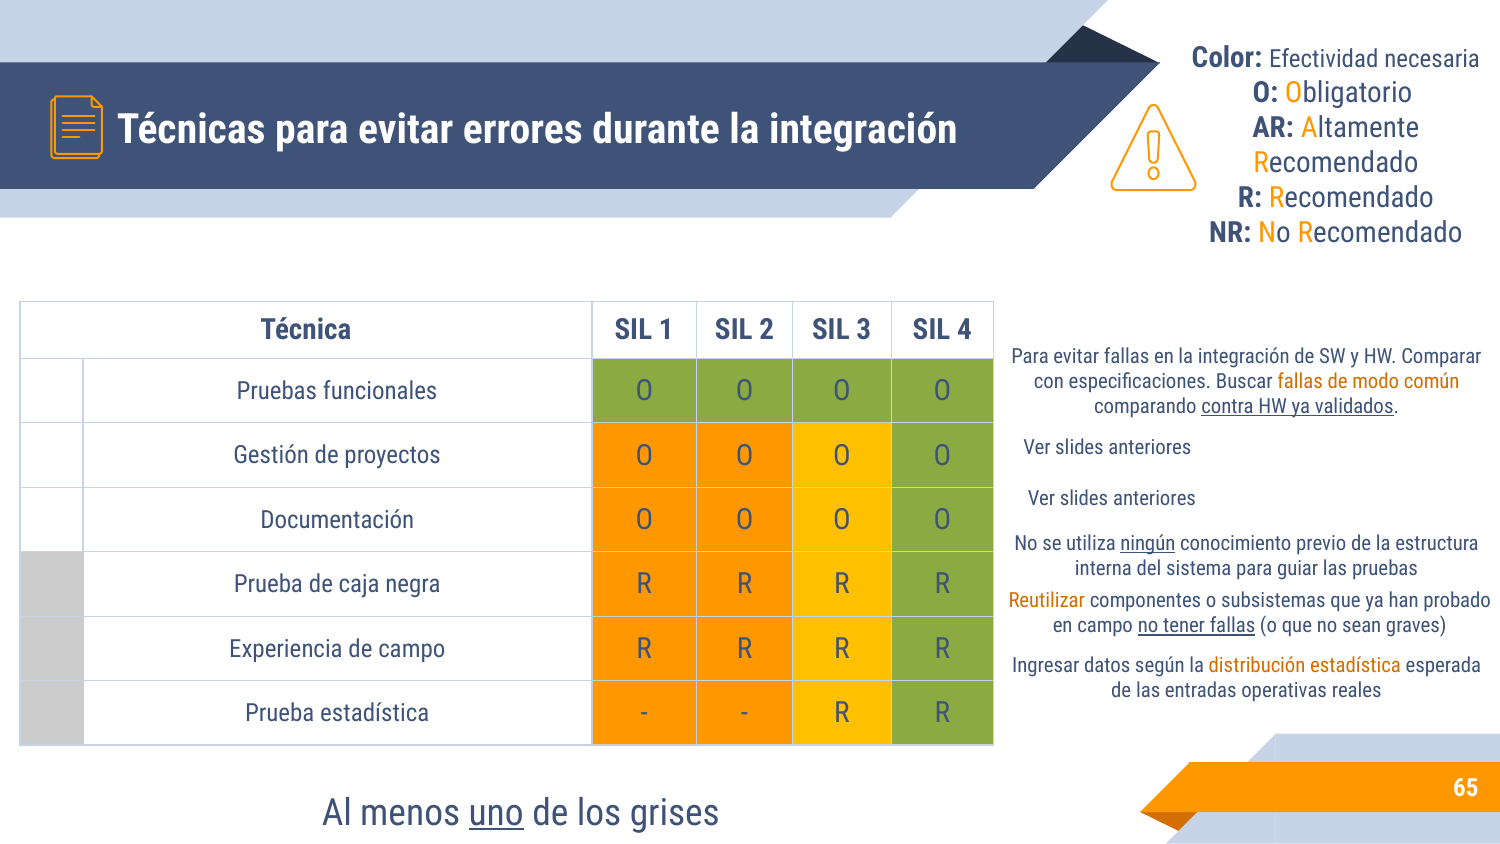

# Técnicas para evitar errores durante la integración
Color: Efectividad necesaria
O: Obligatorio
AR: Altamente Recomendado
R: Recomendado
NR: No Recomendado

| Técnica |  | SIL 1 | SIL 2 | SIL 3 | SIL 4 |
| --- | --- | --- | --- | --- | --- |
|  | Pruebas funcionales | O | O | O | O |
|  | Gestión de proyectos | O | O | O | O |
|  | Documentación | O | O | O | O |
|  | Prueba de caja negra | R | R | R | R |
|  | Experiencia de campo | R | R | R | R |
|  | Prueba estadística | - | - | R | R |
Para evitar fallas en la integración de SW y HW. Comparar con especificaciones. Buscar fallas de modo común comparando contra HW ya validados.
Ver slides anteriores
Ver slides anteriores
No se utiliza ningún conocimiento previo de la estructura interna del sistema para guiar las pruebas
Reutilizar componentes o subsistemas que ya han probado en campo no tener fallas (o que no sean graves)
Ingresar datos según la distribución estadística esperada de las entradas operativas reales
65
Al menos uno de los grises